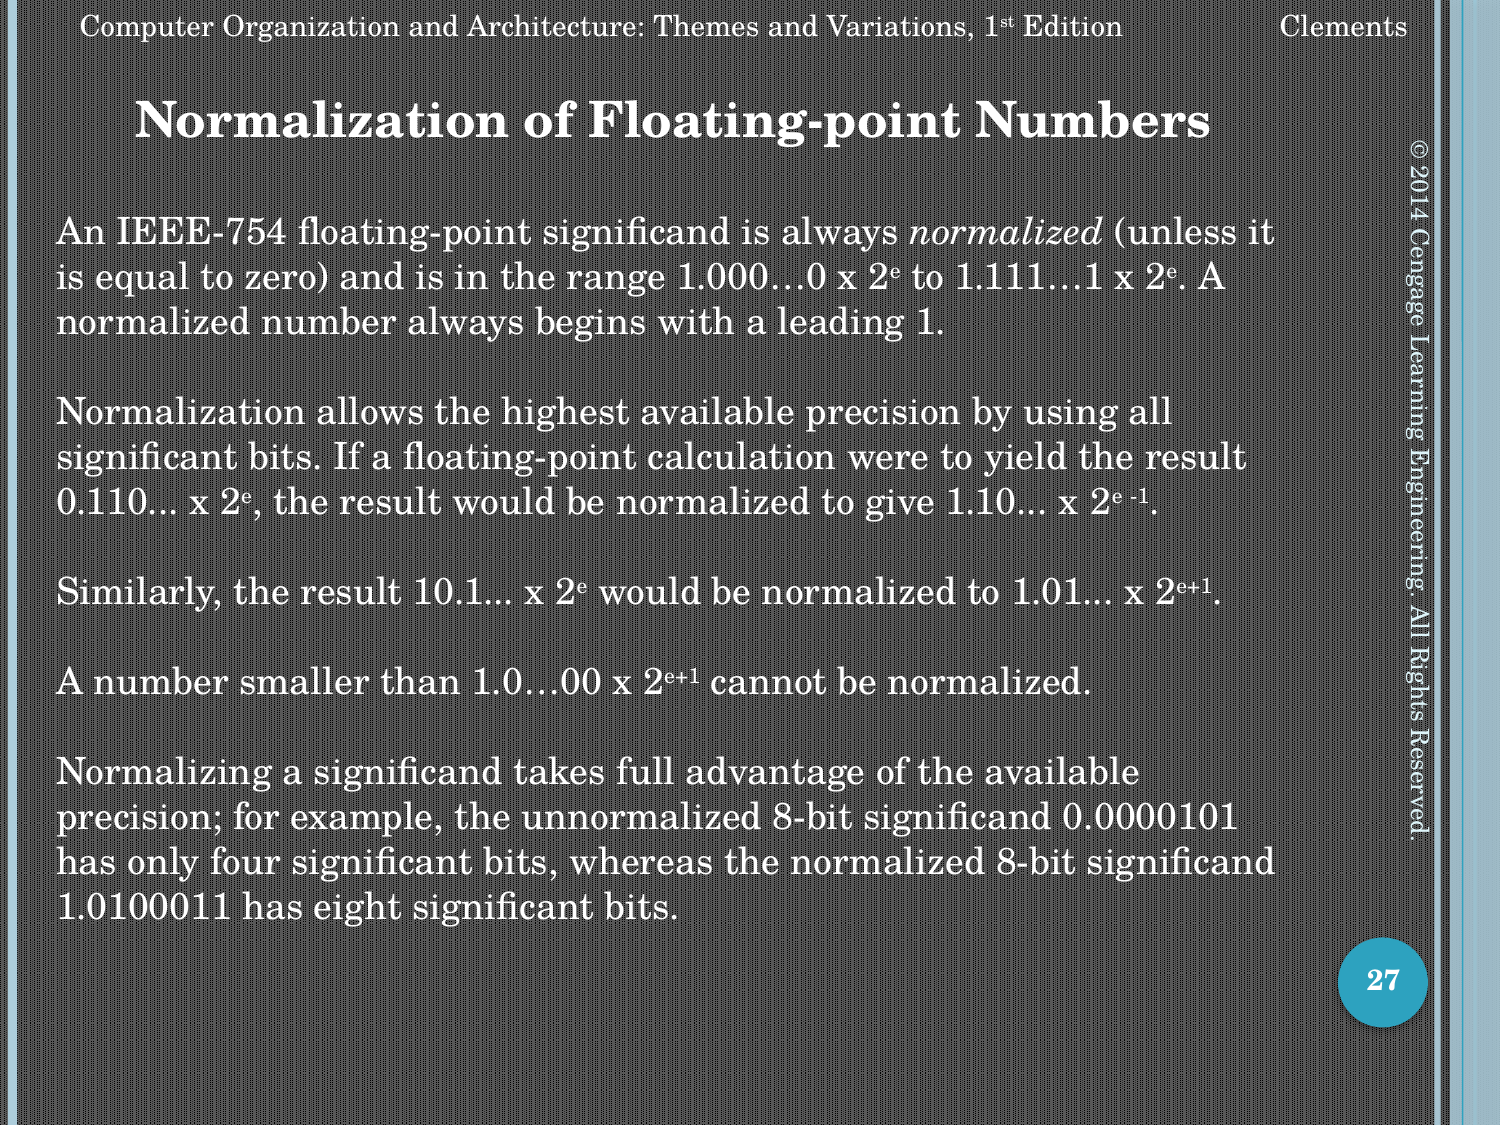

Normalization of Floating-point Numbers

An IEEE-754 floating-point significand is always normalized (unless it is equal to zero) and is in the range 1.000…0 x 2e to 1.111…1 x 2e. A normalized number always begins with a leading 1.

Normalization allows the highest available precision by using all significant bits. If a floating-point calculation were to yield the result 0.110... x 2e, the result would be normalized to give 1.10... x 2e -1.

Similarly, the result 10.1... x 2e would be normalized to 1.01... x 2e+1.

A number smaller than 1.0…00 x 2e+1 cannot be normalized.

Normalizing a significand takes full advantage of the available precision; for example, the unnormalized 8-bit significand 0.0000101 has only four significant bits, whereas the normalized 8-bit significand 1.0100011 has eight significant bits.
© 2014 Cengage Learning Engineering. All Rights Reserved.
27